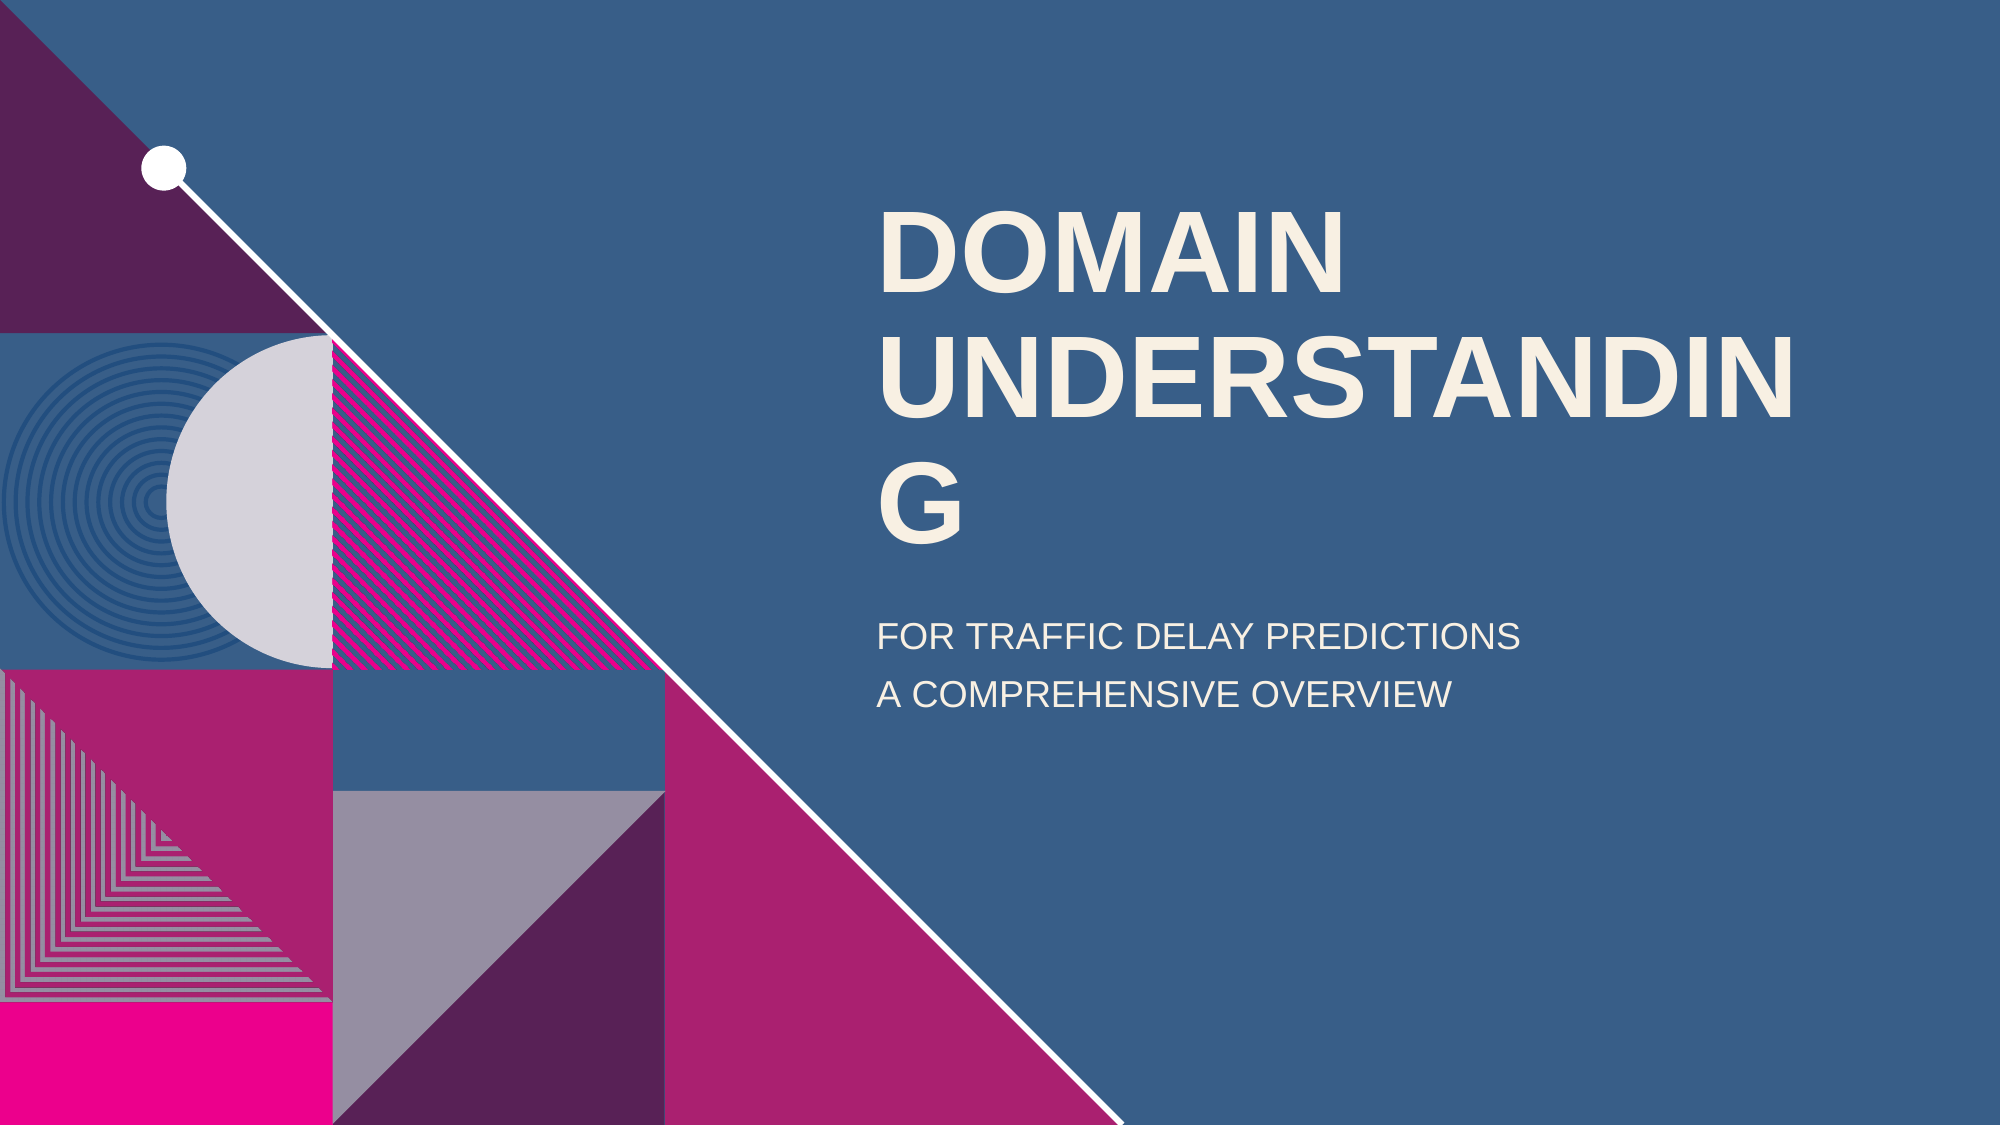

# Domain Understanding
FOR TRAFFIC DELAY PREDICTIONS
A COMPREHENSIVE OVERVIEW